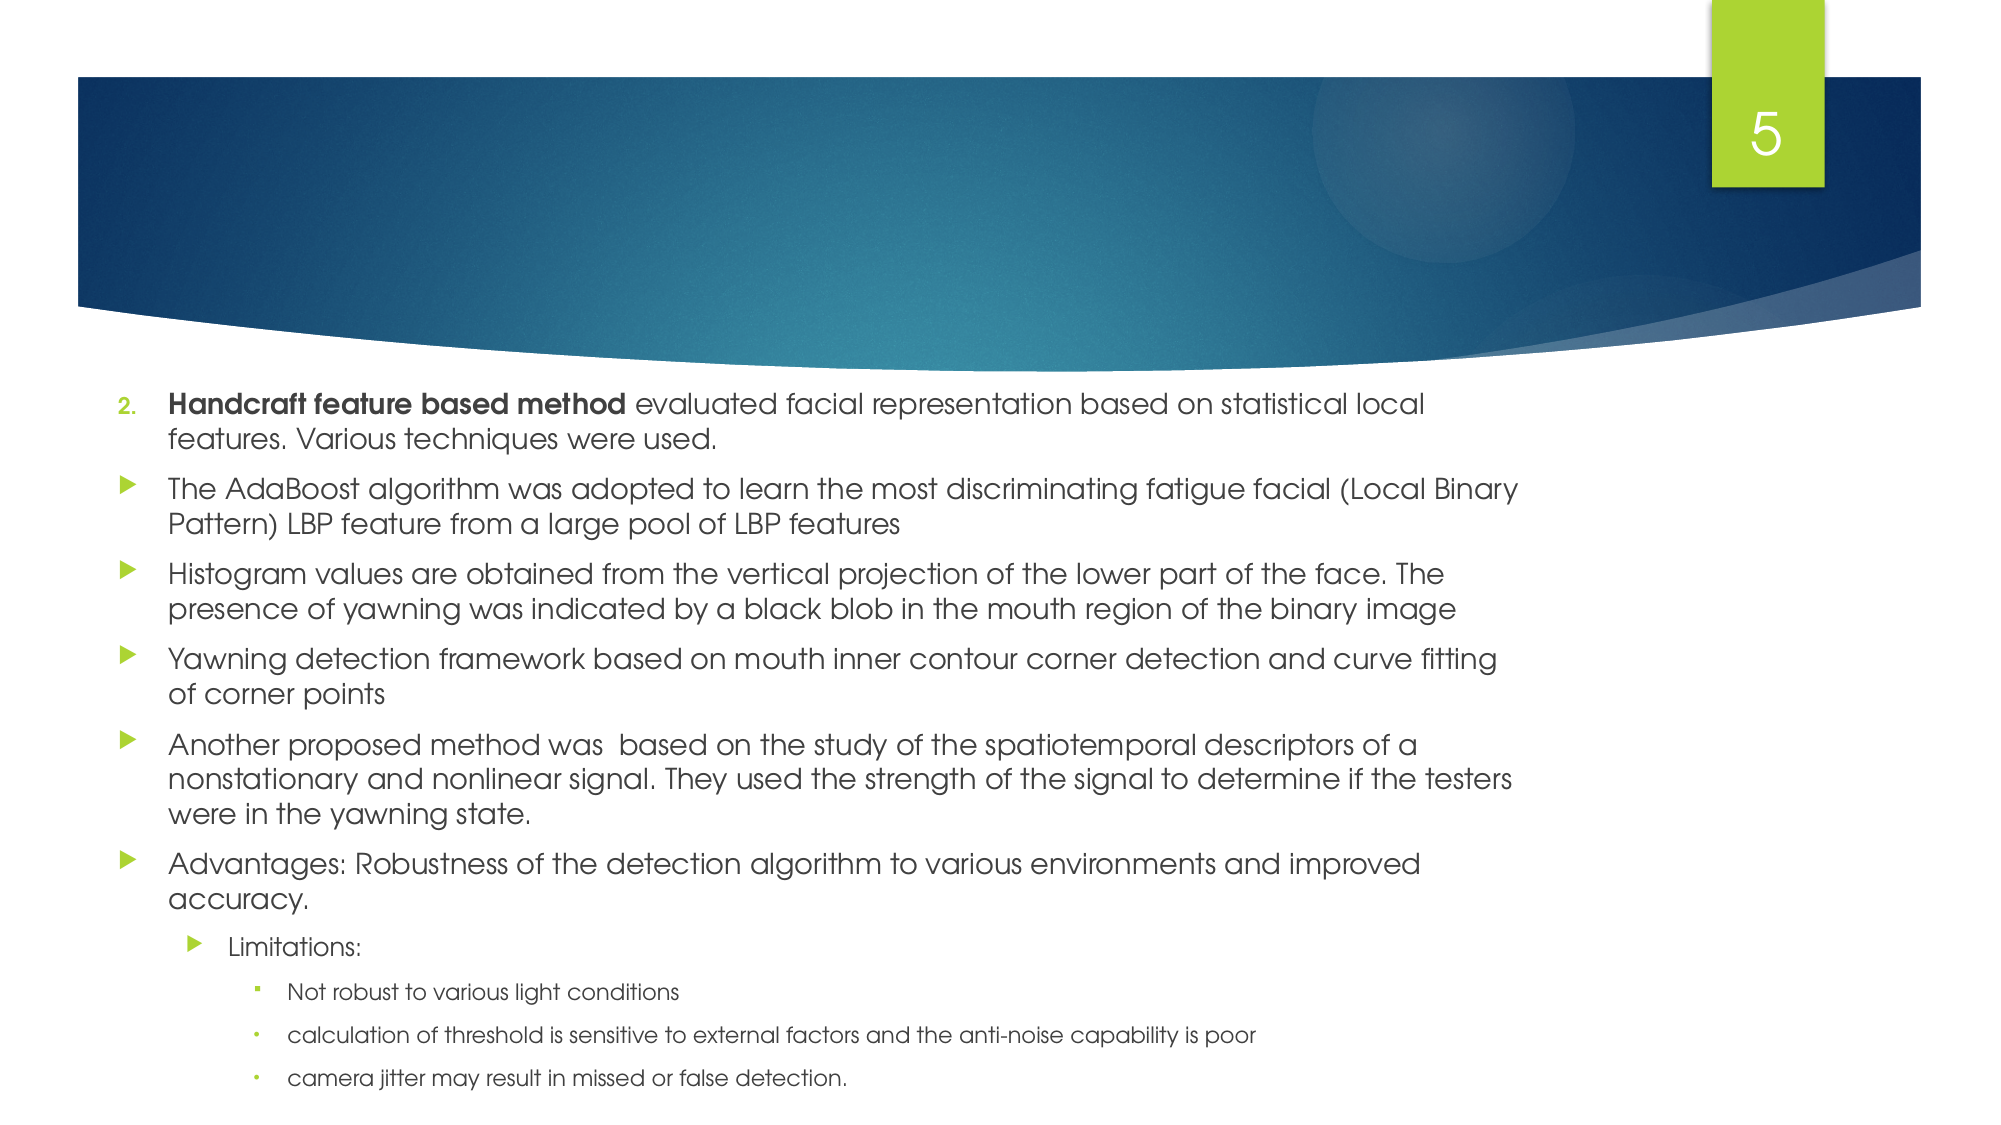

5
#
Handcraft feature based method evaluated facial representation based on statistical local features. Various techniques were used.
The AdaBoost algorithm was adopted to learn the most discriminating fatigue facial (Local Binary Pattern) LBP feature from a large pool of LBP features
Histogram values are obtained from the vertical projection of the lower part of the face. The presence of yawning was indicated by a black blob in the mouth region of the binary image
Yawning detection framework based on mouth inner contour corner detection and curve fitting of corner points
Another proposed method was  based on the study of the spatiotemporal descriptors of a nonstationary and nonlinear signal. They used the strength of the signal to determine if the testers were in the yawning state.
Advantages: Robustness of the detection algorithm to various environments and improved accuracy.
Limitations:
Not robust to various light conditions
calculation of threshold is sensitive to external factors and the anti-noise capability is poor
camera jitter may result in missed or false detection.